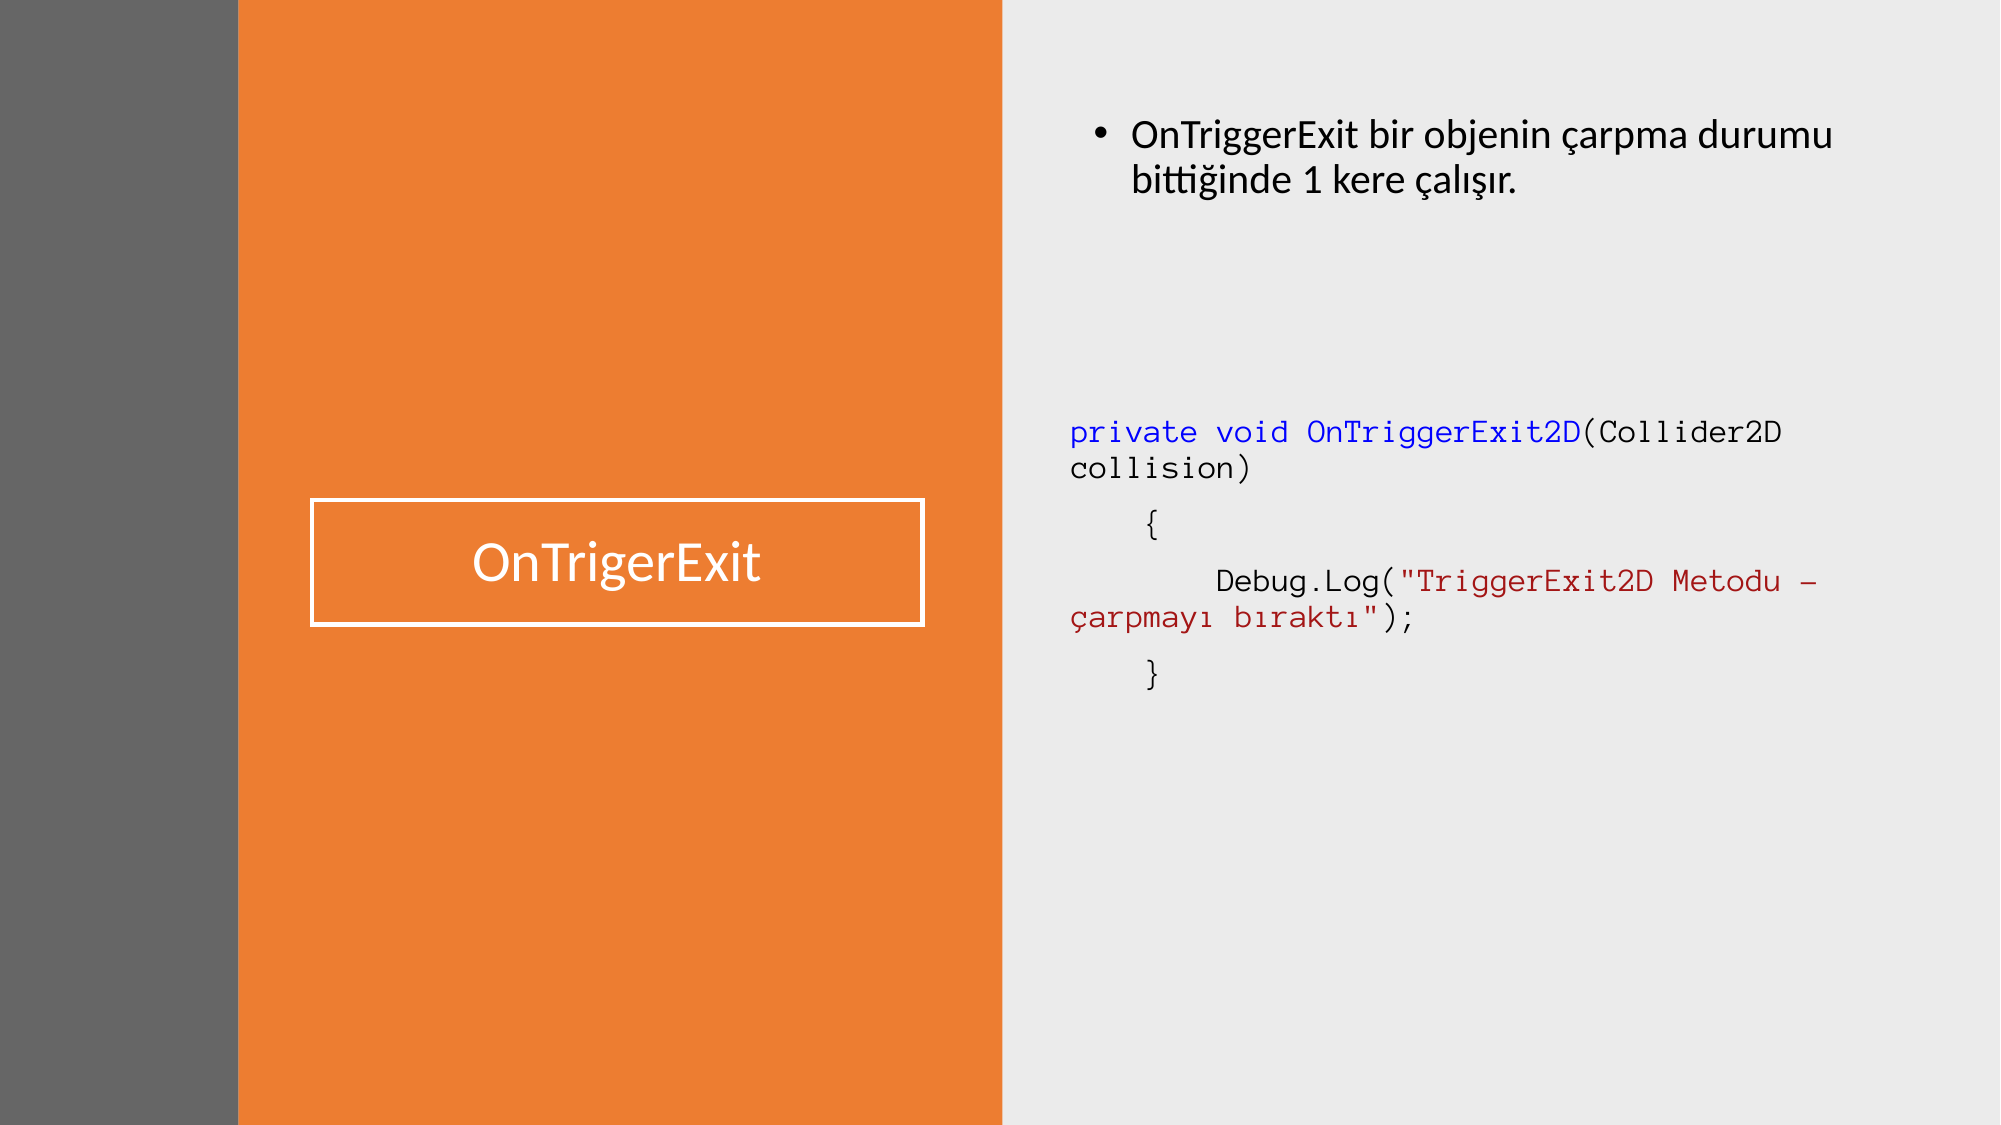

OnTriggerExit bir objenin çarpma durumu bittiğinde 1 kere çalışır.
private void OnTriggerExit2D(Collider2D collision)
    {
        Debug.Log("TriggerExit2D Metodu - çarpmayı bıraktı");
    }
# OnTrigerExit